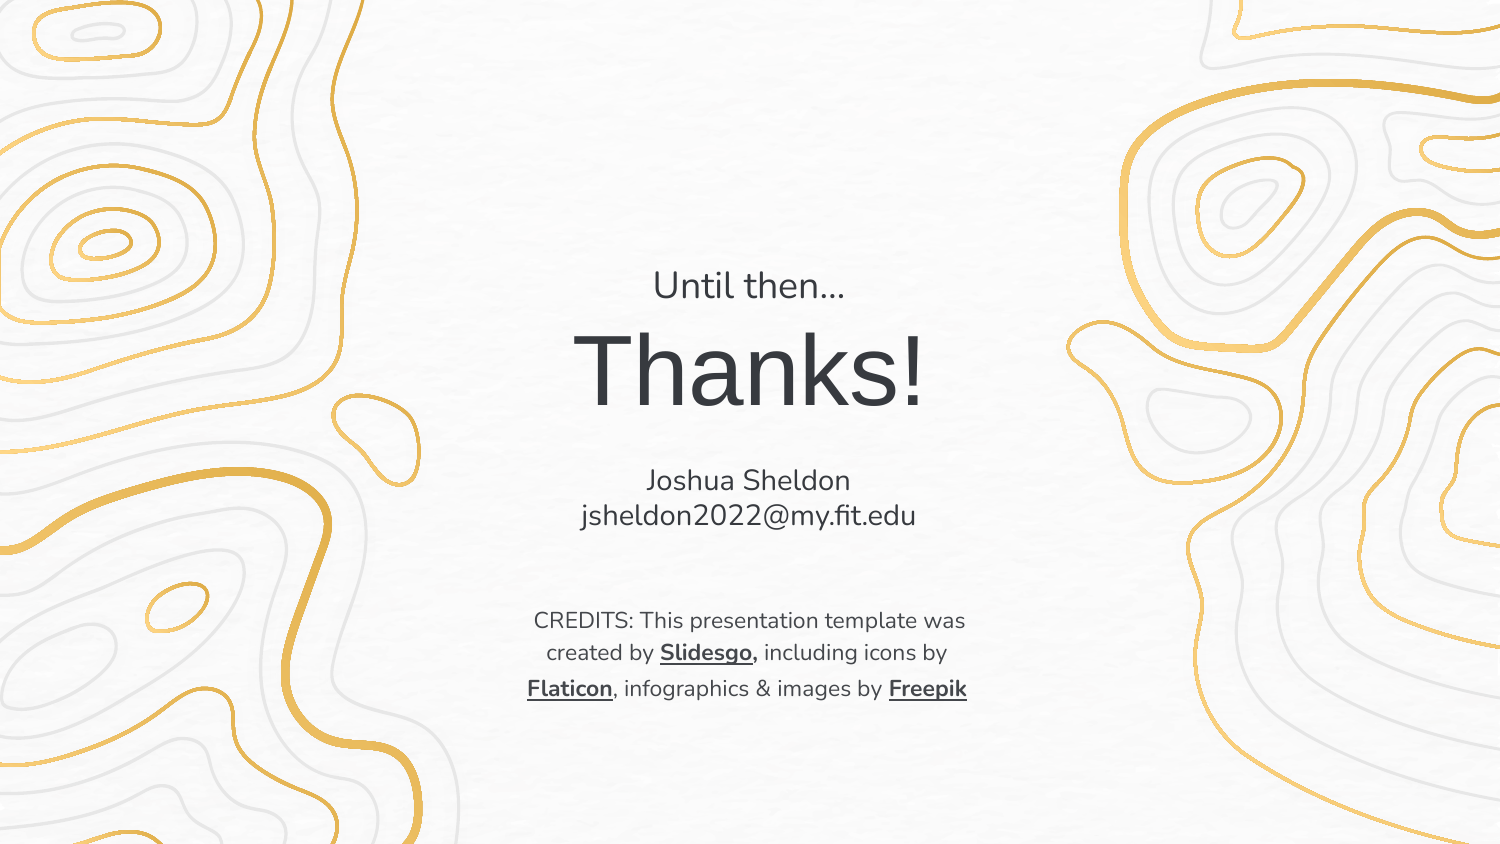

Until then…
# Thanks!
Joshua Sheldon
jsheldon2022@my.fit.edu